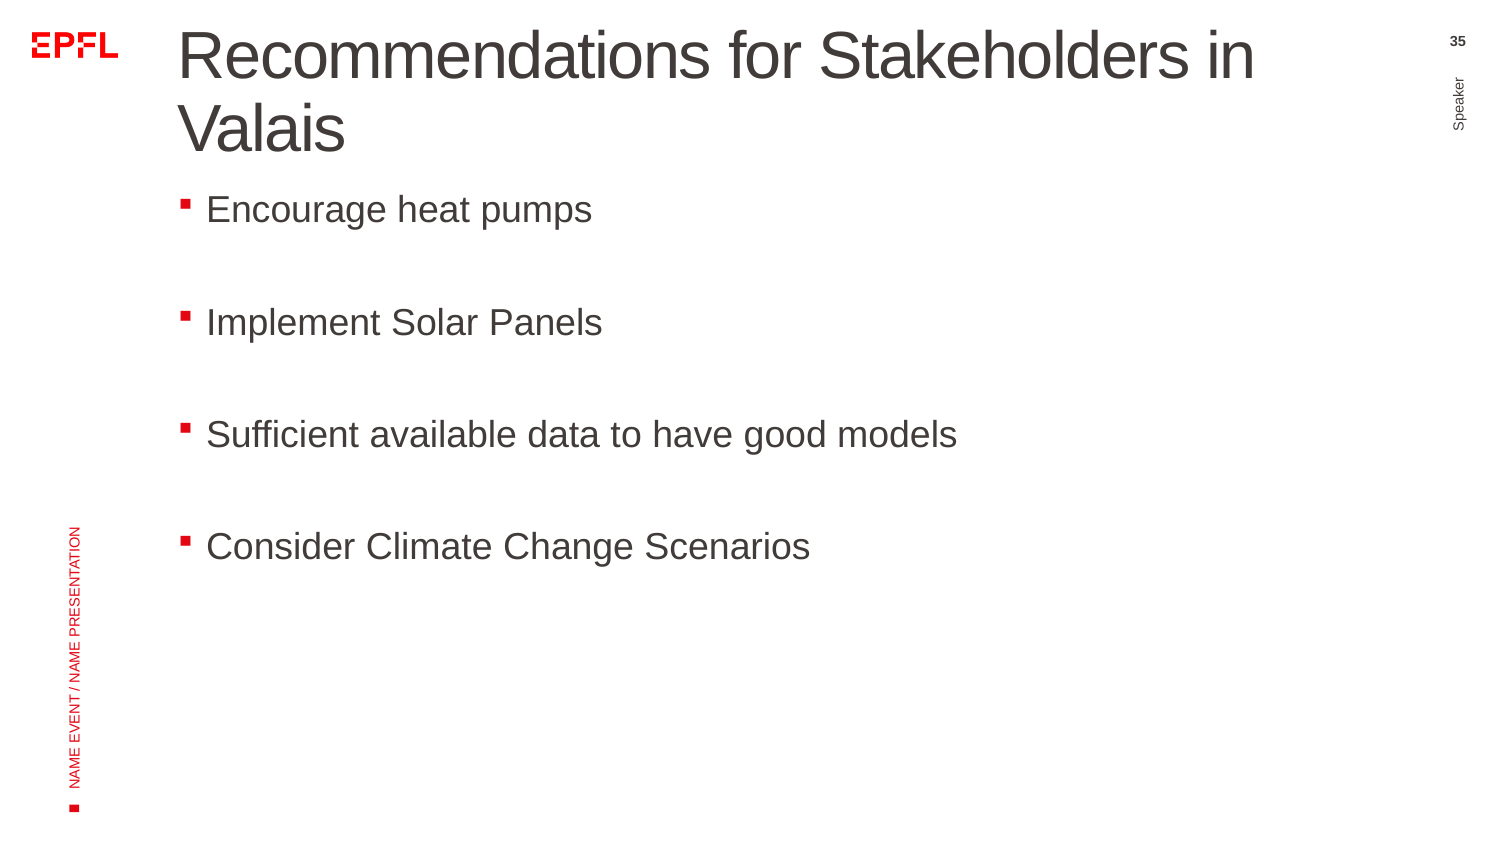

# Recommendations for Stakeholders in Valais
35
Encourage heat pumps

Implement Solar Panels

Sufficient available data to have good models

Consider Climate Change Scenarios
Speaker
NAME EVENT / NAME PRESENTATION